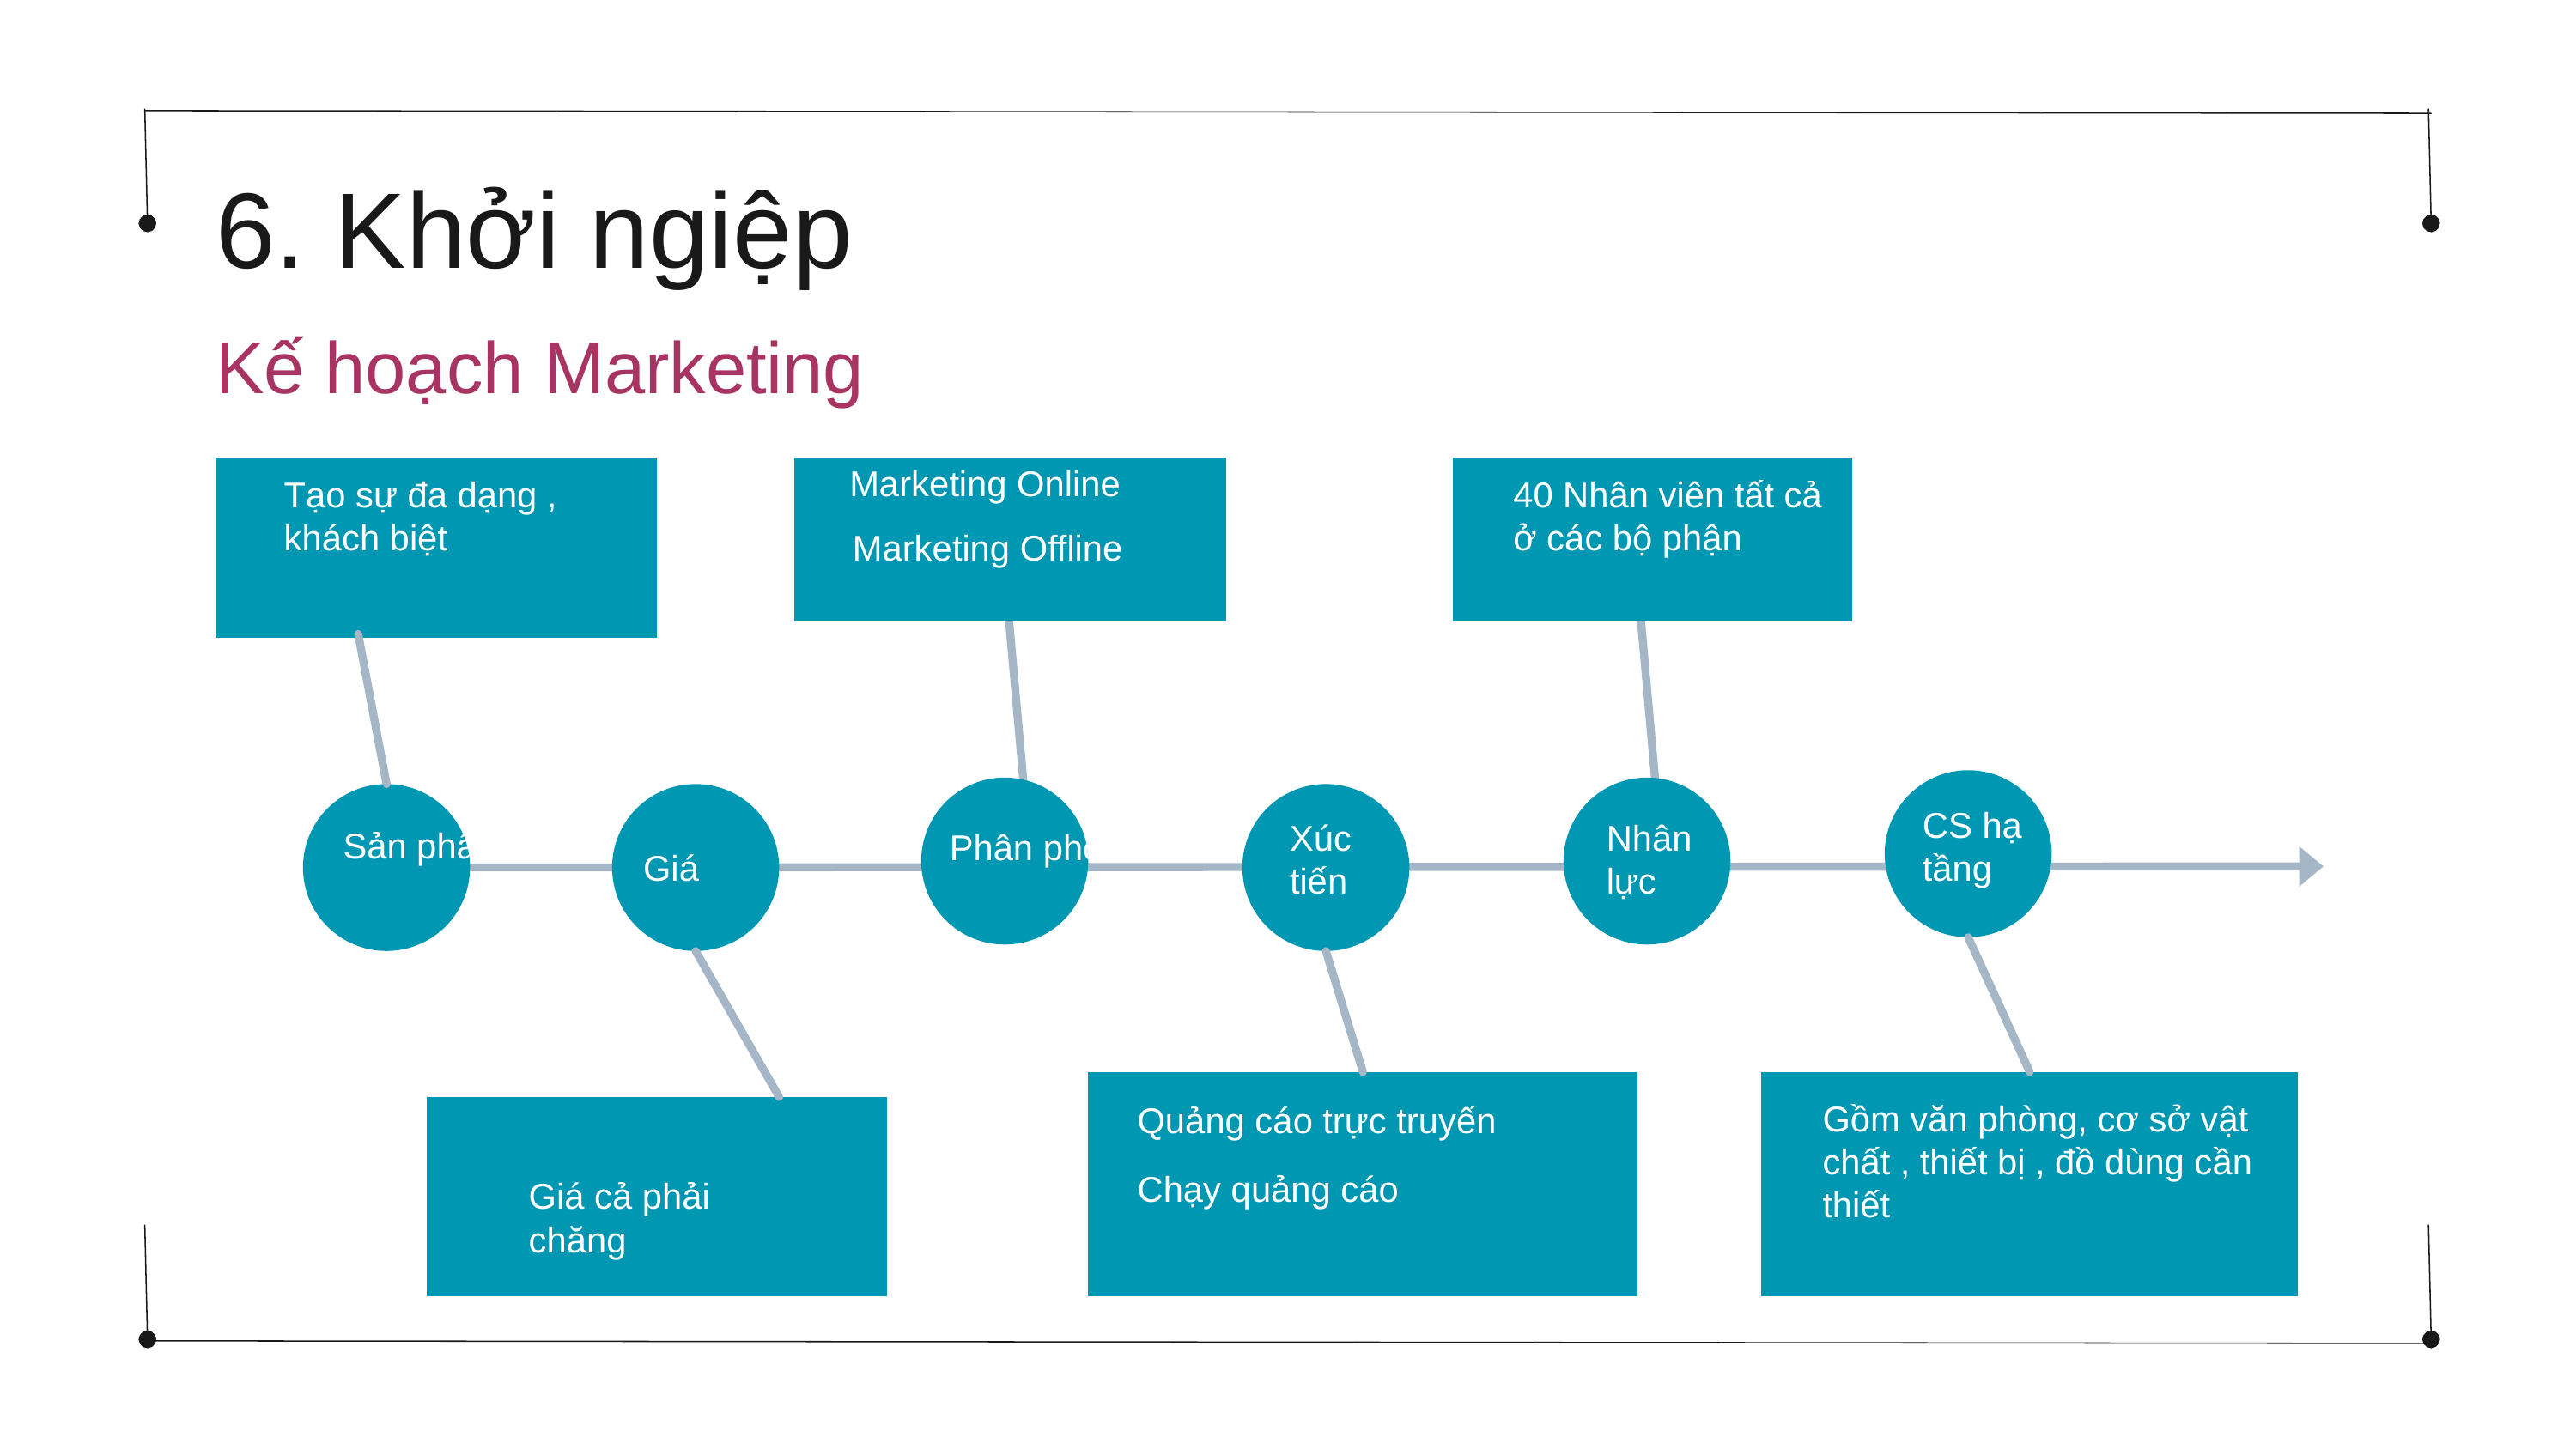

6. Khởi ngiệp

Kế hoạch Marketing

Marketing Online
Tạo sự đa dạng , khách biệt
40 Nhân viên tất cả ở các bộ phận
Marketing Offline

CS hạ tầng

Xúc tiến

Nhân lực

Sản phẩm
Phân phối
Giá

Gồm văn phòng, cơ sở vật chất , thiết bị , đồ dùng cần thiết

Quảng cáo trực truyến
Chạy quảng cáo
Giá cả phải chăng